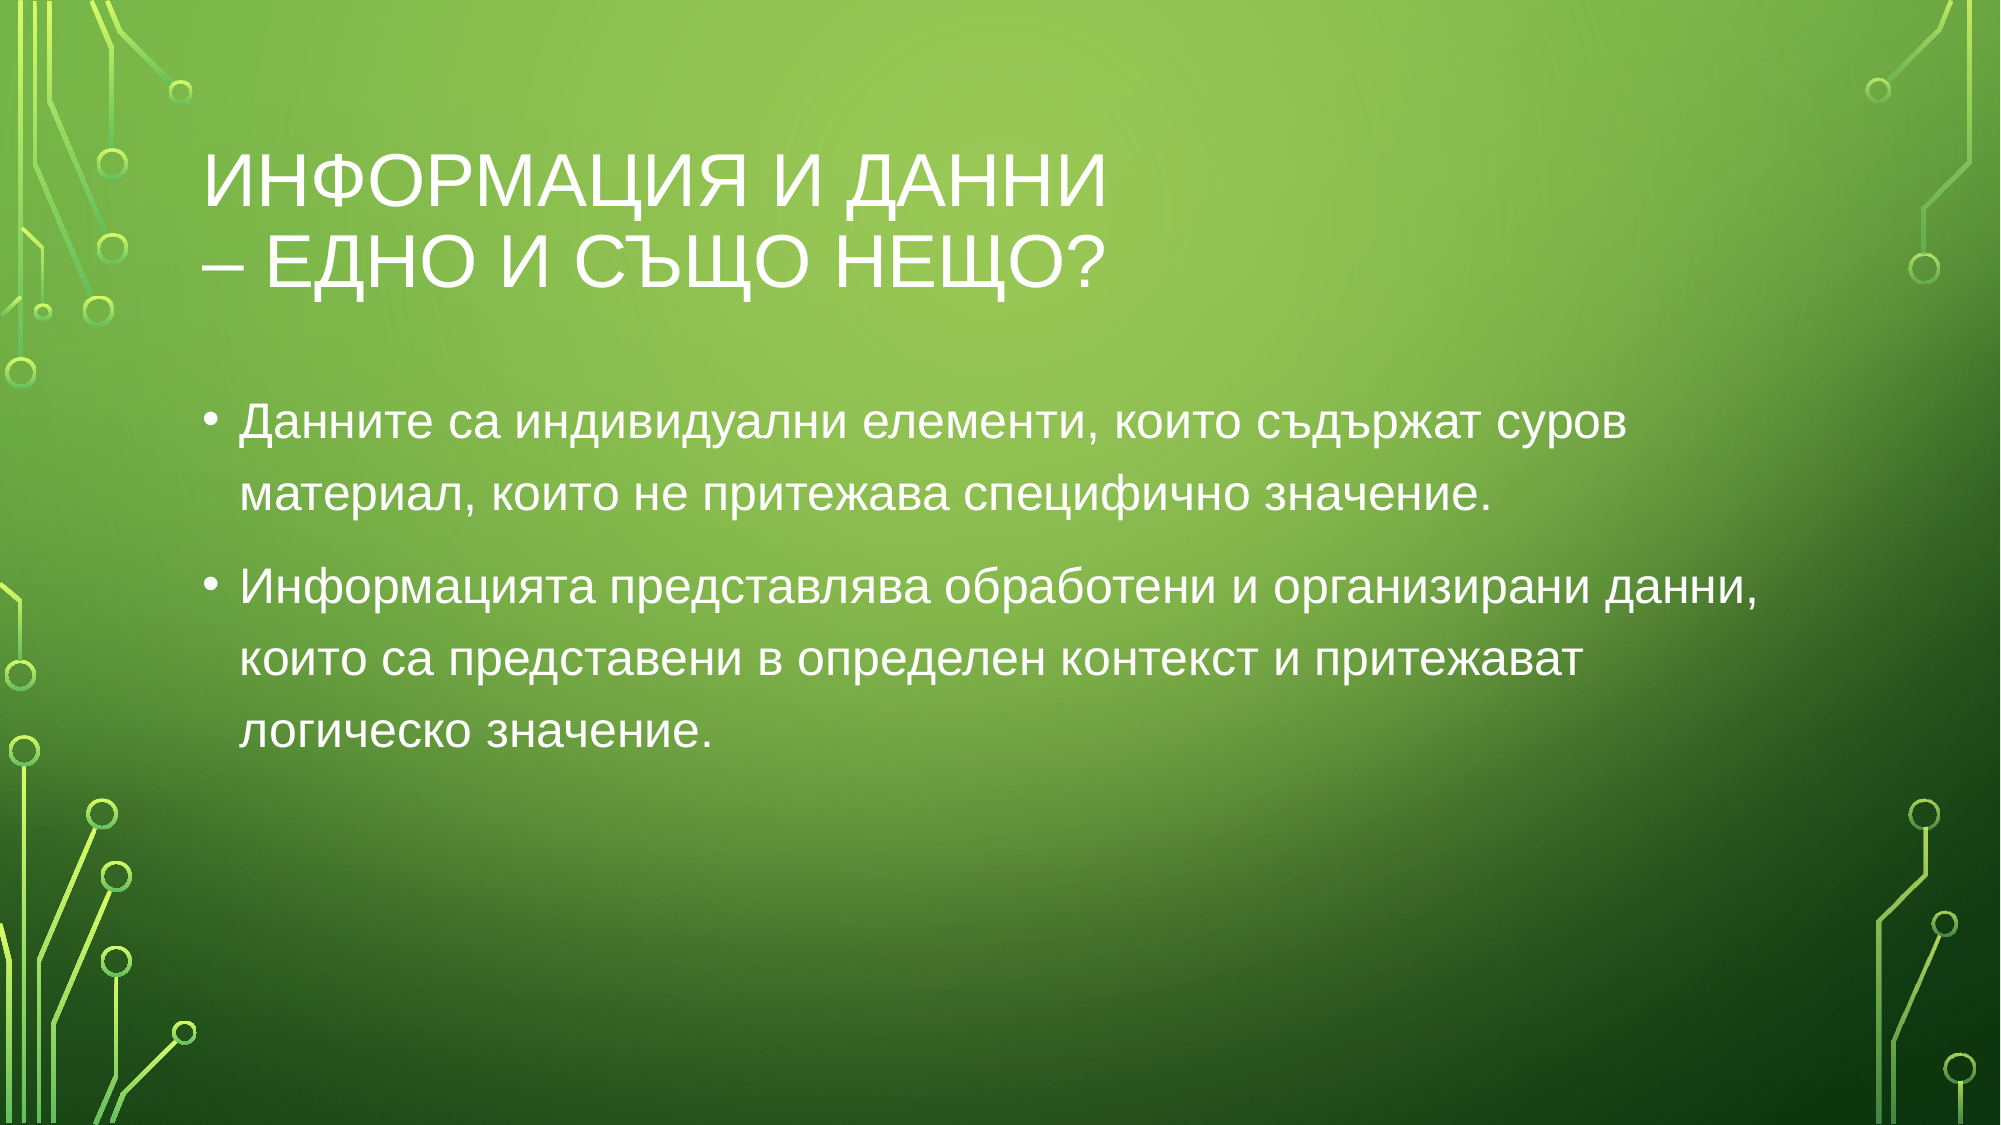

# ИНФОРМАЦИЯ И ДАННИ – ЕДНО И СЪЩО НЕЩО?
Данните са индивидуални елементи, които съдържат суров материал, които не притежава специфично значение.
Информацията представлява обработени и организирани данни, които са представени в определен контекст и притежават логическо значение.